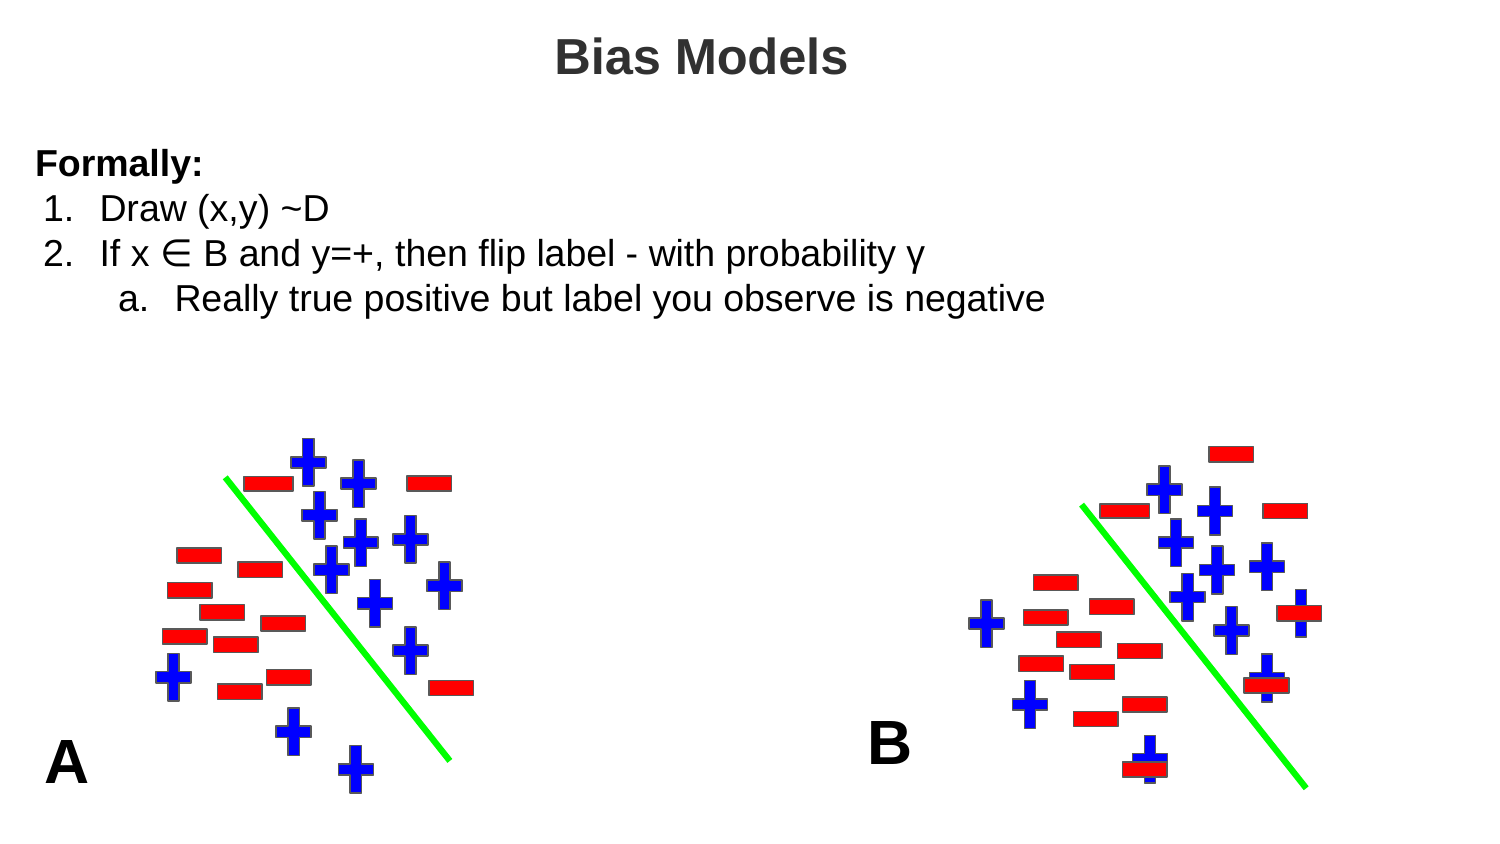

# Bias Models

 Formally:
Draw (x,y) ~D
If x ∈ B and y=+, then flip label - with probability γ
Really true positive but label you observe is negative

B

A